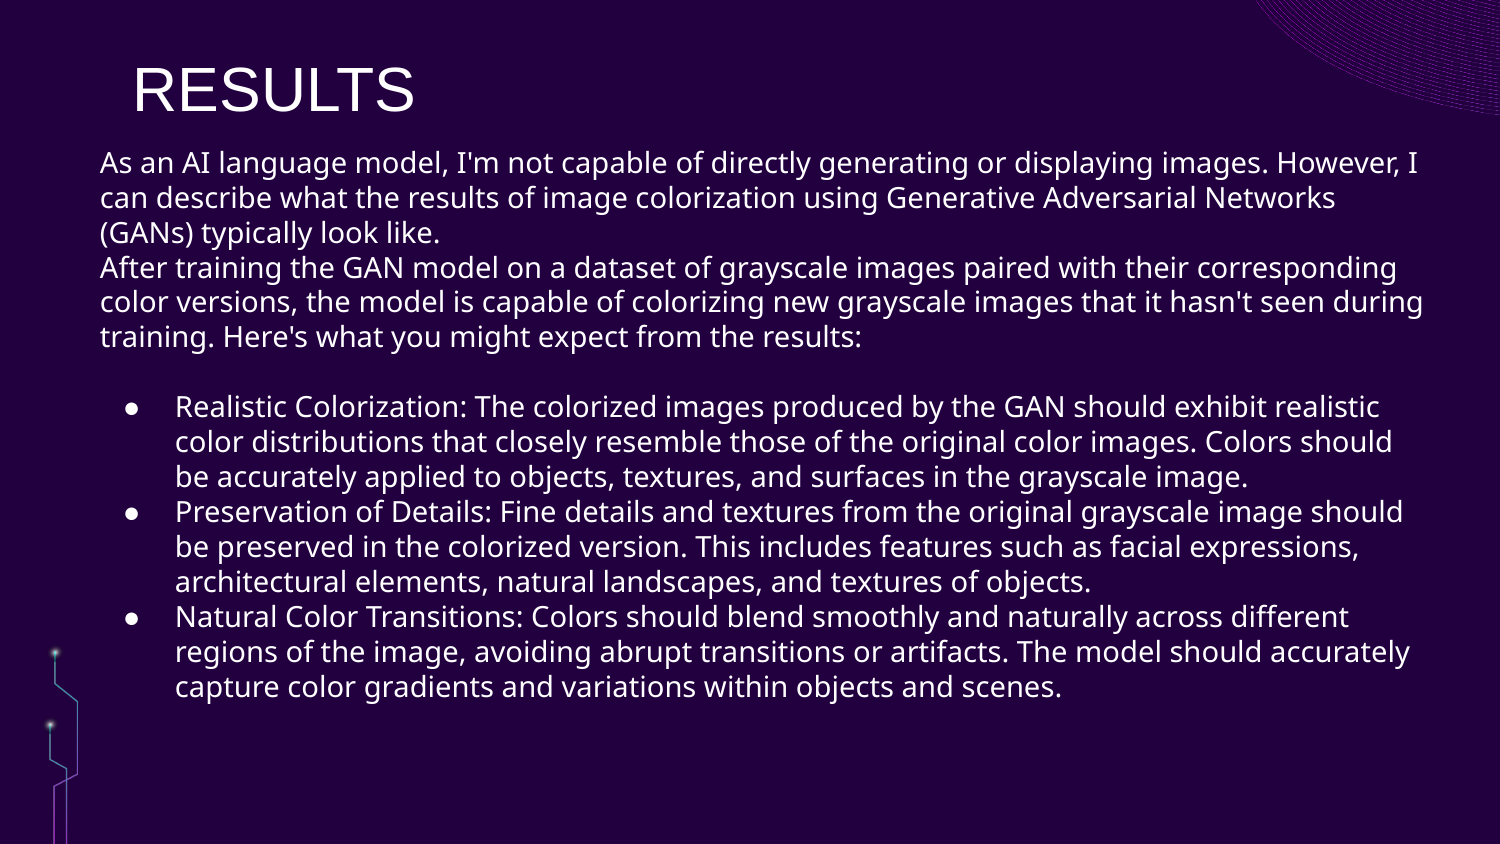

# RESULTS
As an AI language model, I'm not capable of directly generating or displaying images. However, I can describe what the results of image colorization using Generative Adversarial Networks (GANs) typically look like.
After training the GAN model on a dataset of grayscale images paired with their corresponding color versions, the model is capable of colorizing new grayscale images that it hasn't seen during training. Here's what you might expect from the results:

Realistic Colorization: The colorized images produced by the GAN should exhibit realistic color distributions that closely resemble those of the original color images. Colors should be accurately applied to objects, textures, and surfaces in the grayscale image.
Preservation of Details: Fine details and textures from the original grayscale image should be preserved in the colorized version. This includes features such as facial expressions, architectural elements, natural landscapes, and textures of objects.
Natural Color Transitions: Colors should blend smoothly and naturally across different regions of the image, avoiding abrupt transitions or artifacts. The model should accurately capture color gradients and variations within objects and scenes.